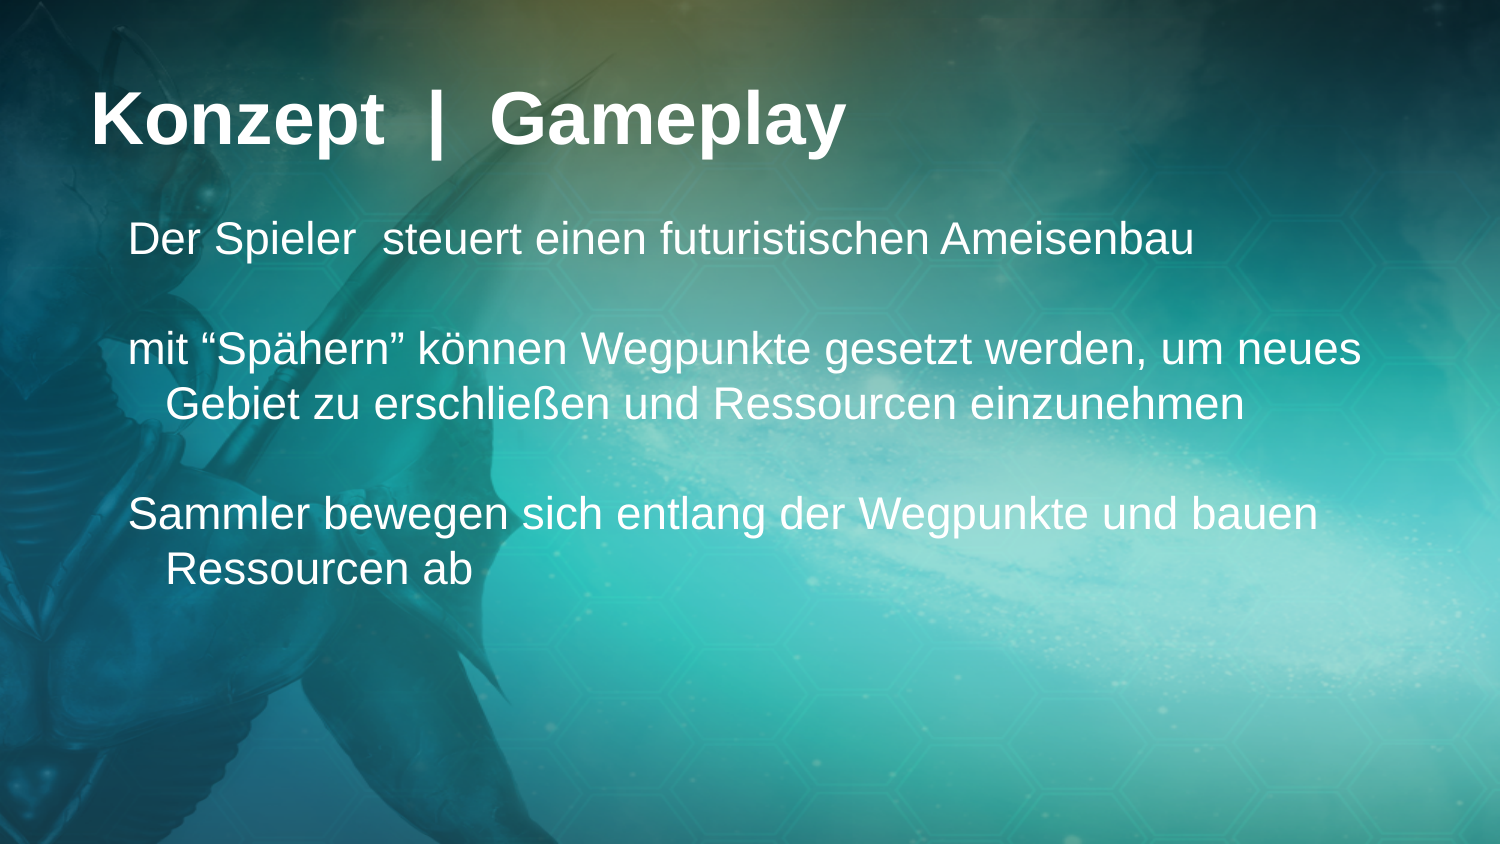

# Konzept  |  Gameplay
Der Spieler  steuert einen futuristischen Ameisenbau

mit “Spähern” können Wegpunkte gesetzt werden, um neues Gebiet zu erschließen und Ressourcen einzunehmen

Sammler bewegen sich entlang der Wegpunkte und bauen Ressourcen ab